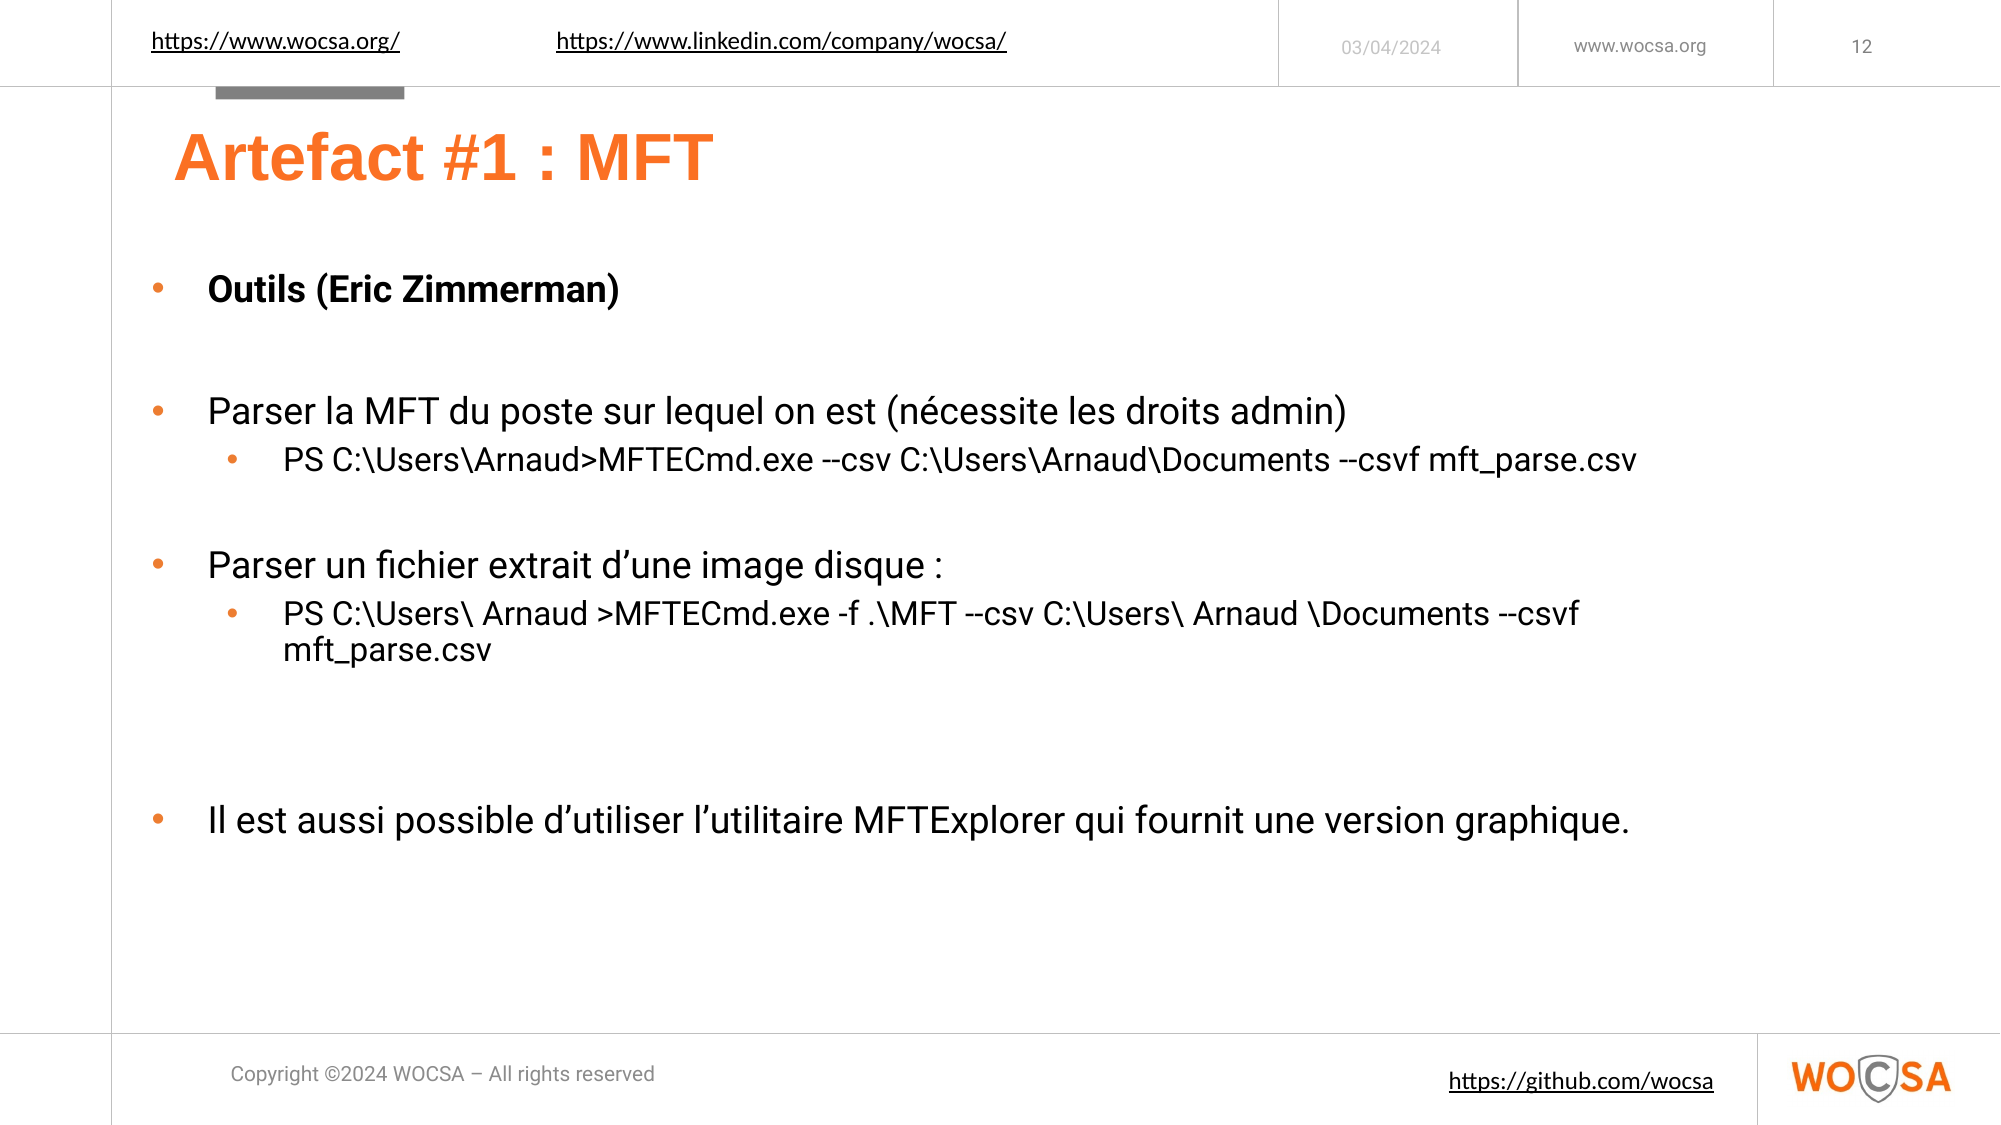

https://www.linkedin.com/company/wocsa/
https://www.wocsa.org/
03/04/2024
# Artefact #1 : MFT
Outils (Eric Zimmerman)

Parser la MFT du poste sur lequel on est (nécessite les droits admin)
PS C:\Users\Arnaud>MFTECmd.exe --csv C:\Users\Arnaud\Documents --csvf mft_parse.csv

Parser un fichier extrait d’une image disque :
PS C:\Users\ Arnaud >MFTECmd.exe -f .\MFT --csv C:\Users\ Arnaud \Documents --csvf mft_parse.csv

Il est aussi possible d’utiliser l’utilitaire MFTExplorer qui fournit une version graphique.

Copyright ©2024 WOCSA – All rights reserved
https://github.com/wocsa